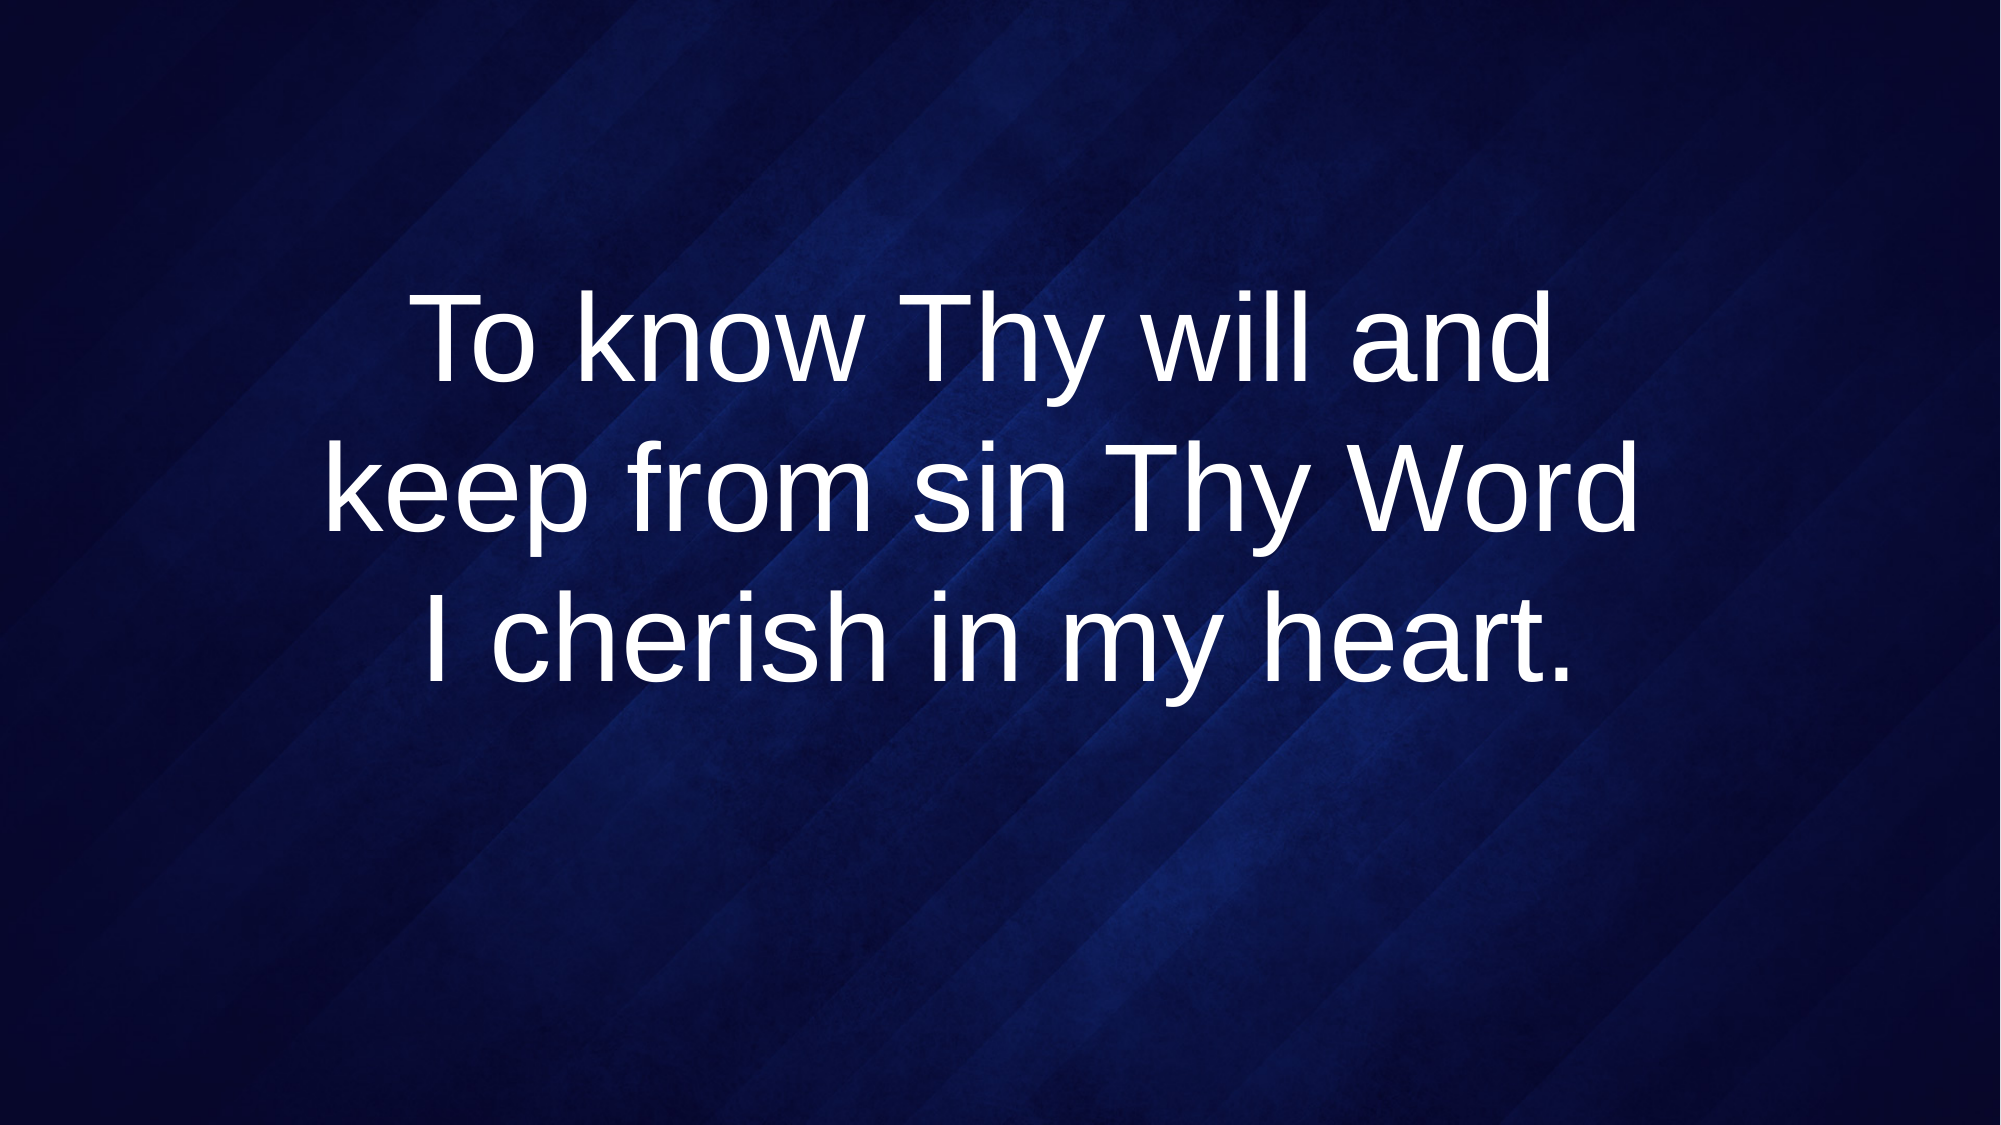

# To know Thy will and keep from sin Thy Word I cherish in my heart.